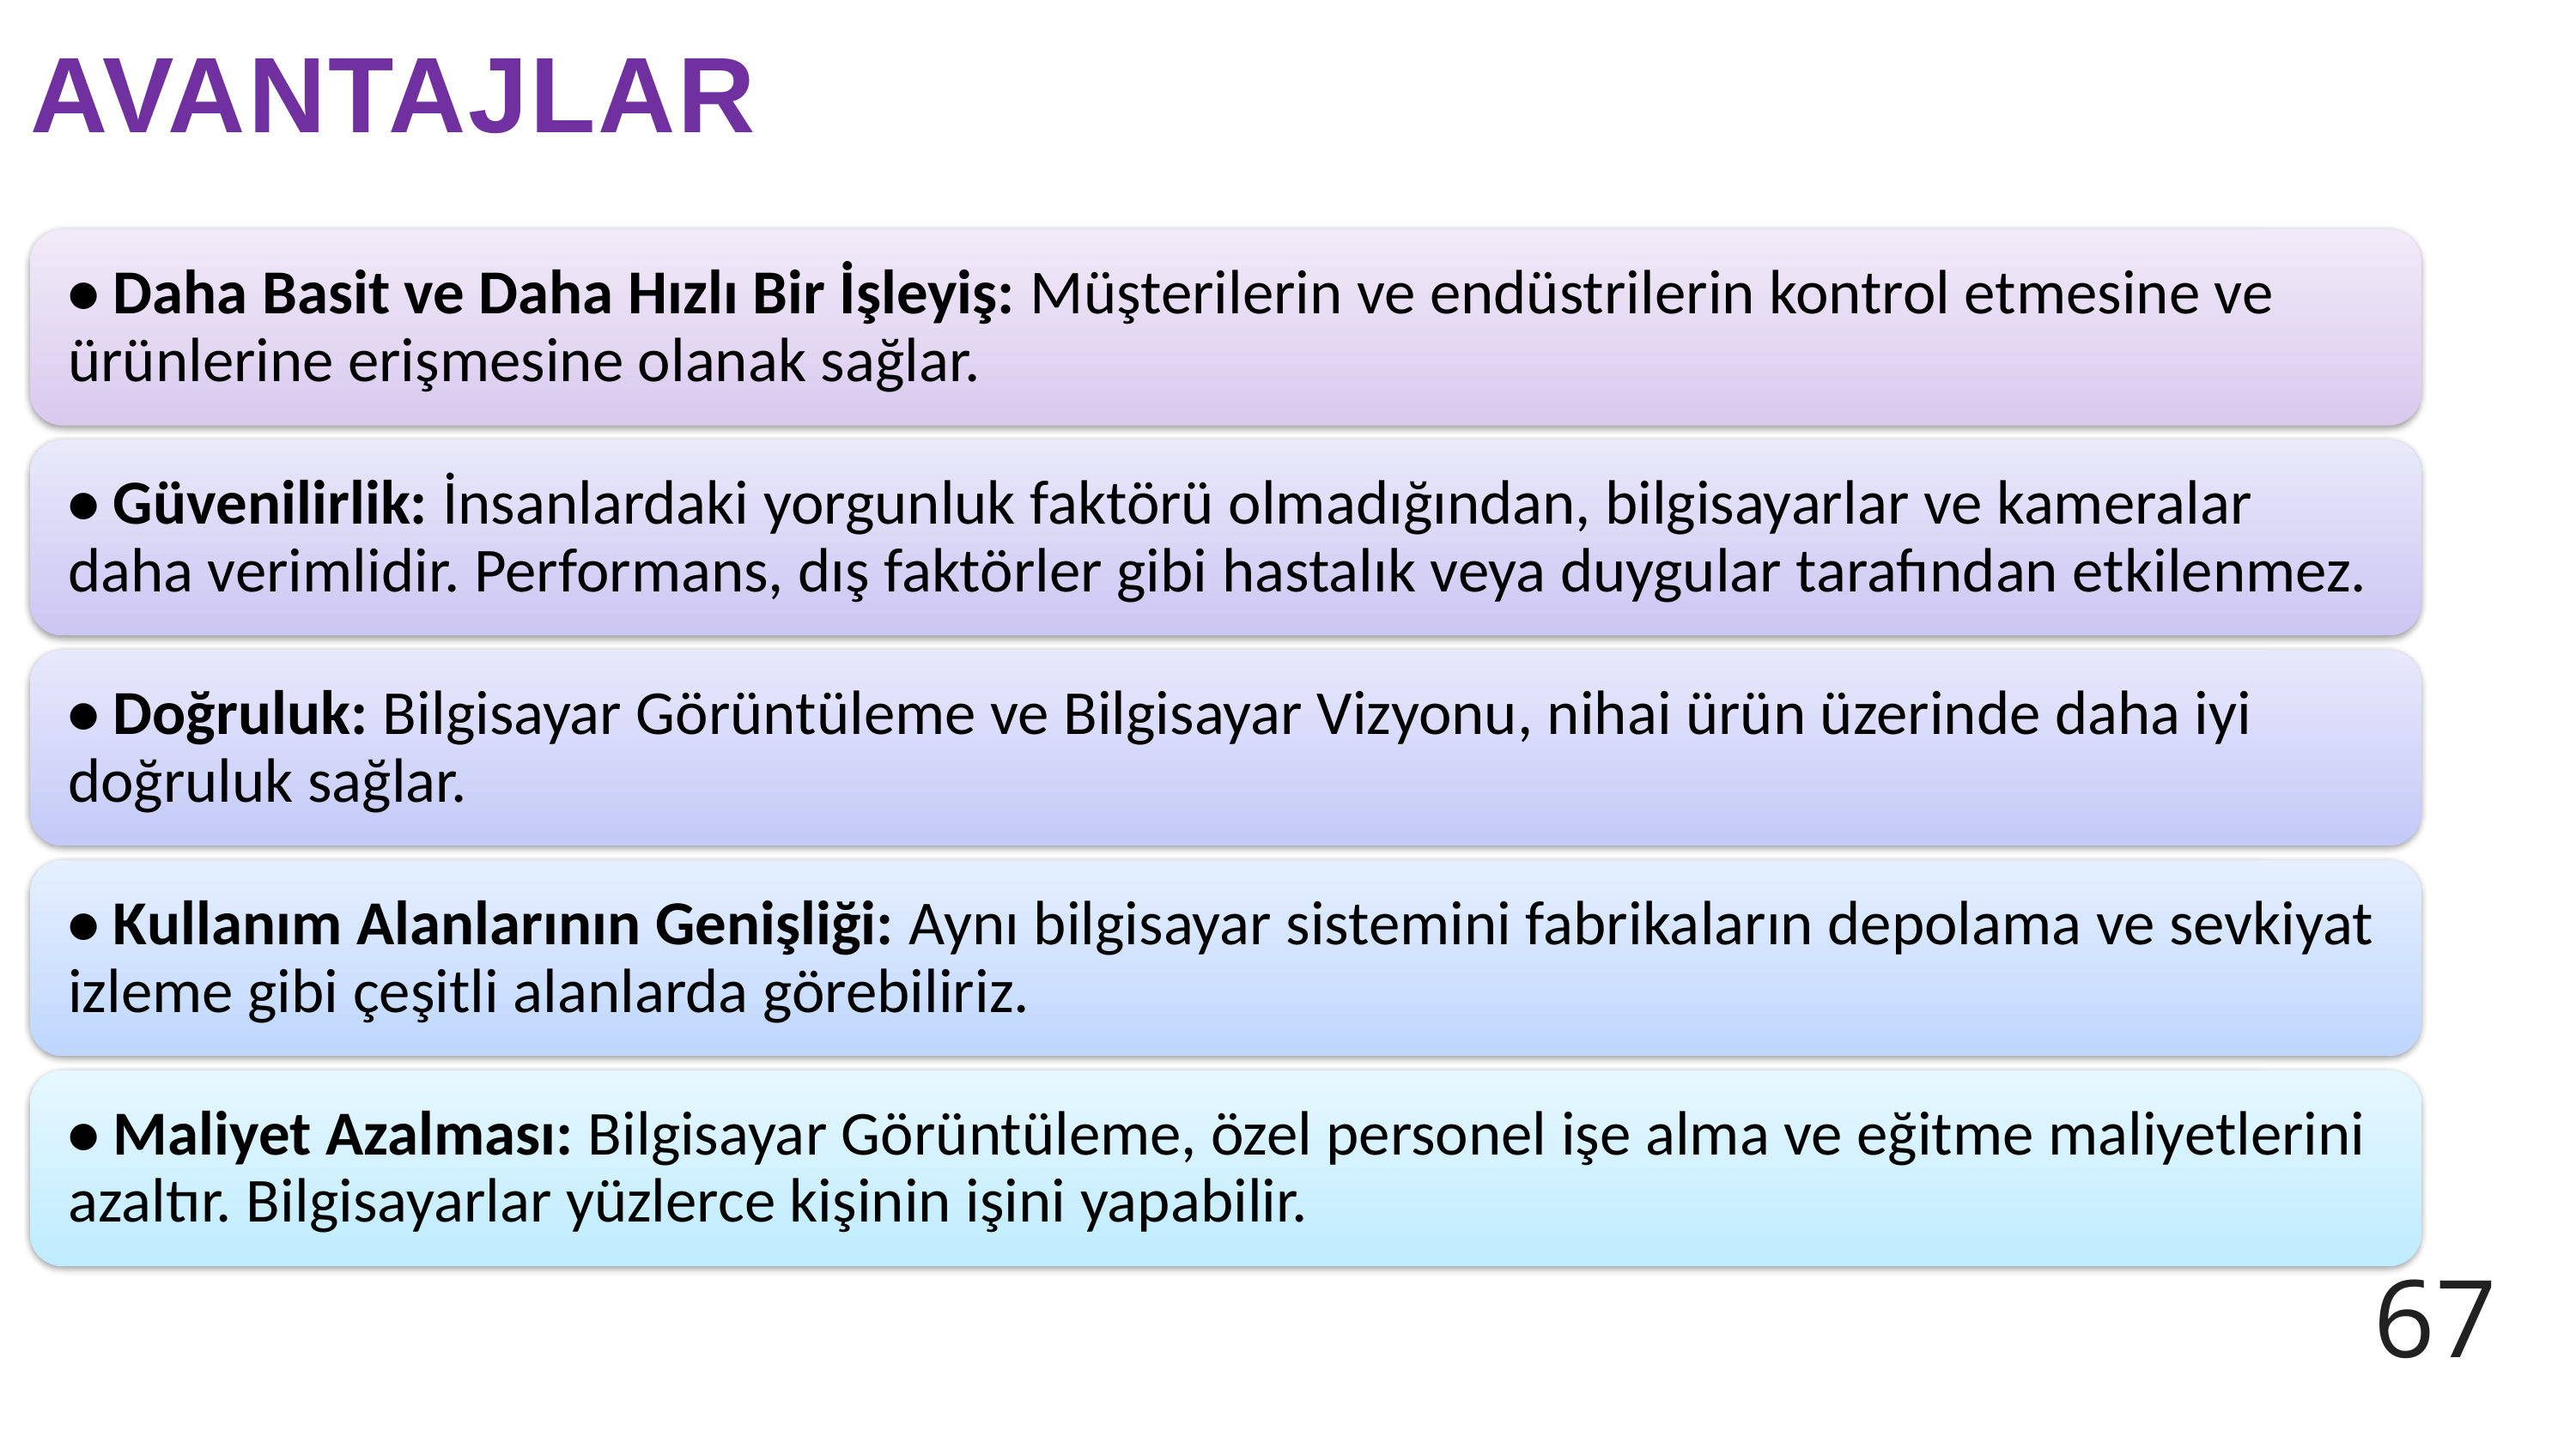

AVANTAJLAR
• Daha Basit ve Daha Hızlı Bir İşleyiş: Müşterilerin ve endüstrilerin kontrol etmesine ve ürünlerine erişmesine olanak sağlar.
• Güvenilirlik: İnsanlardaki yorgunluk faktörü olmadığından, bilgisayarlar ve kameralar daha verimlidir. Performans, dış faktörler gibi hastalık veya duygular tarafından etkilenmez.
• Doğruluk: Bilgisayar Görüntüleme ve Bilgisayar Vizyonu, nihai ürün üzerinde daha iyi doğruluk sağlar.
• Kullanım Alanlarının Genişliği: Aynı bilgisayar sistemini fabrikaların depolama ve sevkiyat izleme gibi çeşitli alanlarda görebiliriz.
• Maliyet Azalması: Bilgisayar Görüntüleme, özel personel işe alma ve eğitme maliyetlerini azaltır. Bilgisayarlar yüzlerce kişinin işini yapabilir.
67